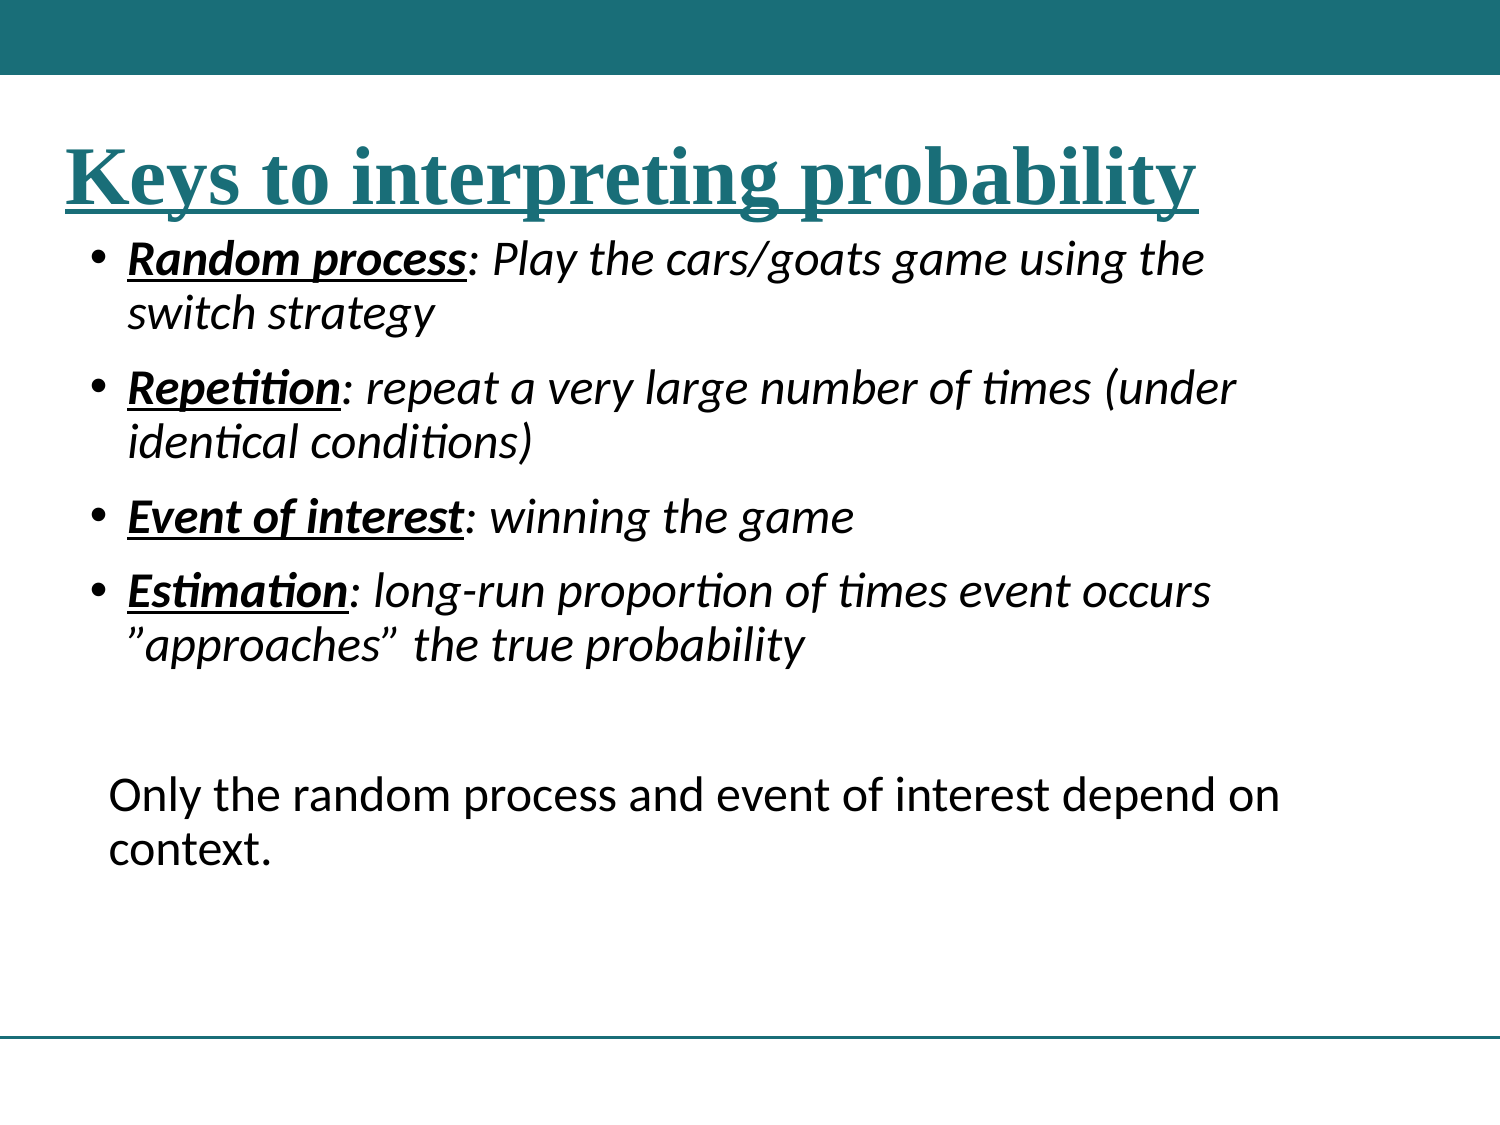

# Keys to interpreting probability
Random process: Play the cars/goats game using the switch strategy
Repetition: repeat a very large number of times (under identical conditions)
Event of interest: winning the game
Estimation: long-run proportion of times event occurs ”approaches” the true probability

Only the random process and event of interest depend on context.